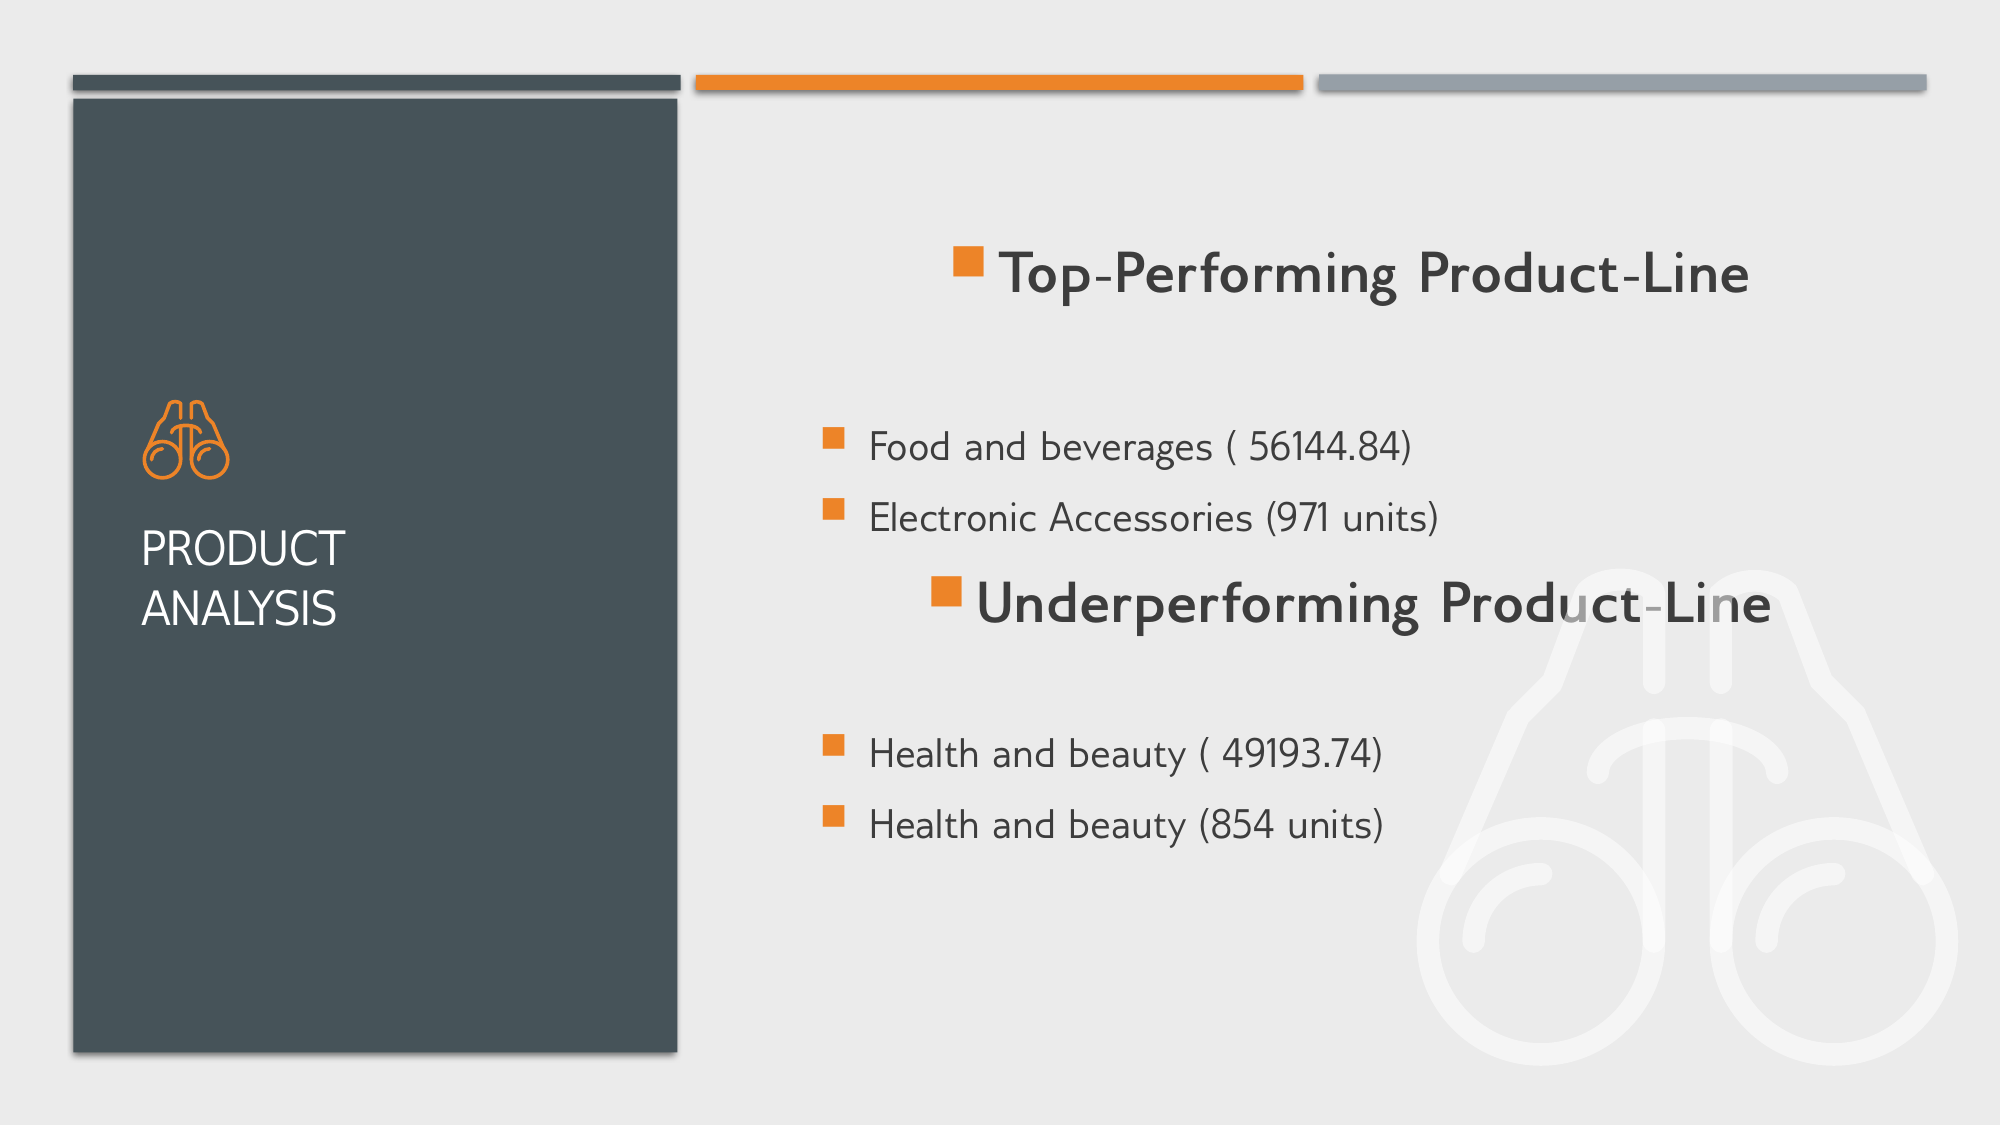

Top-Performing Product-Line

Food and beverages ( 56144.84)
Electronic Accessories (971 units)
Underperforming Product-Line

Health and beauty ( 49193.74)
Health and beauty (854 units)

# Product analysis

|  |
| --- |
|  |
| --- |